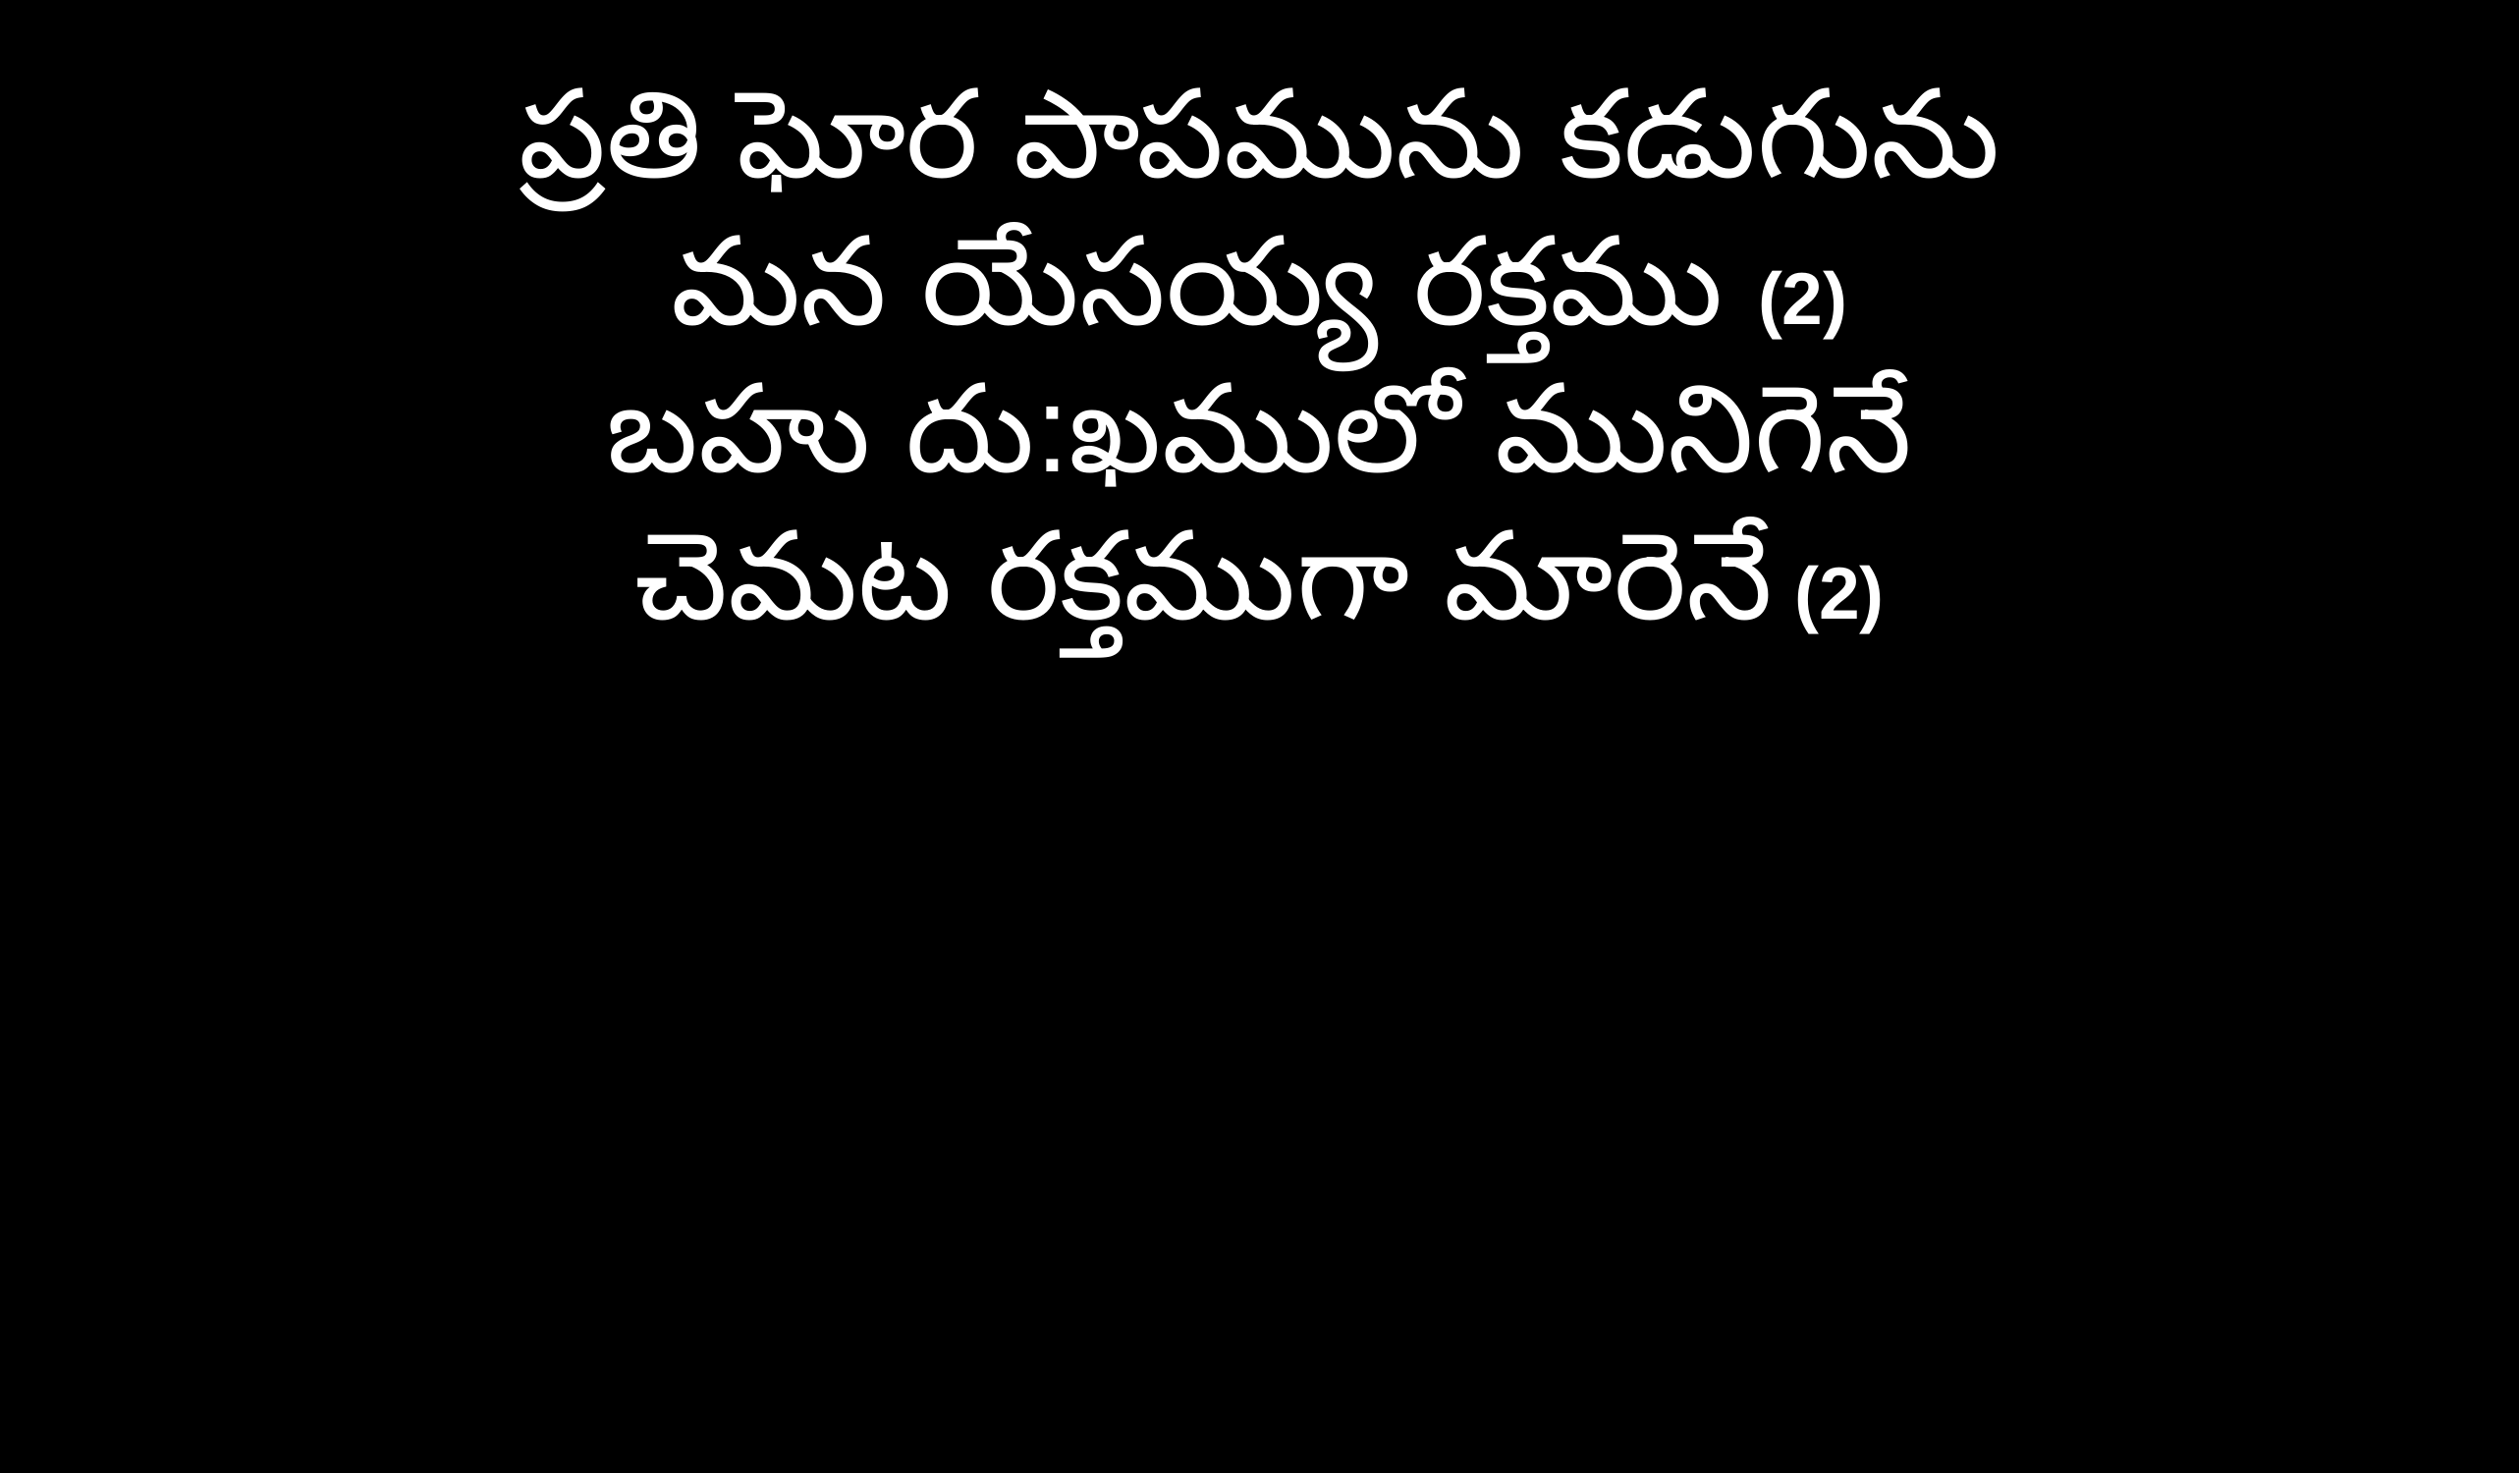

ప్రతి ఘోర పాపమును కడుగును
మన యేసయ్య రక్తము (2)
బహు దు:ఖములో మునిగెనే
చెమట రక్తముగా మారెనే (2)